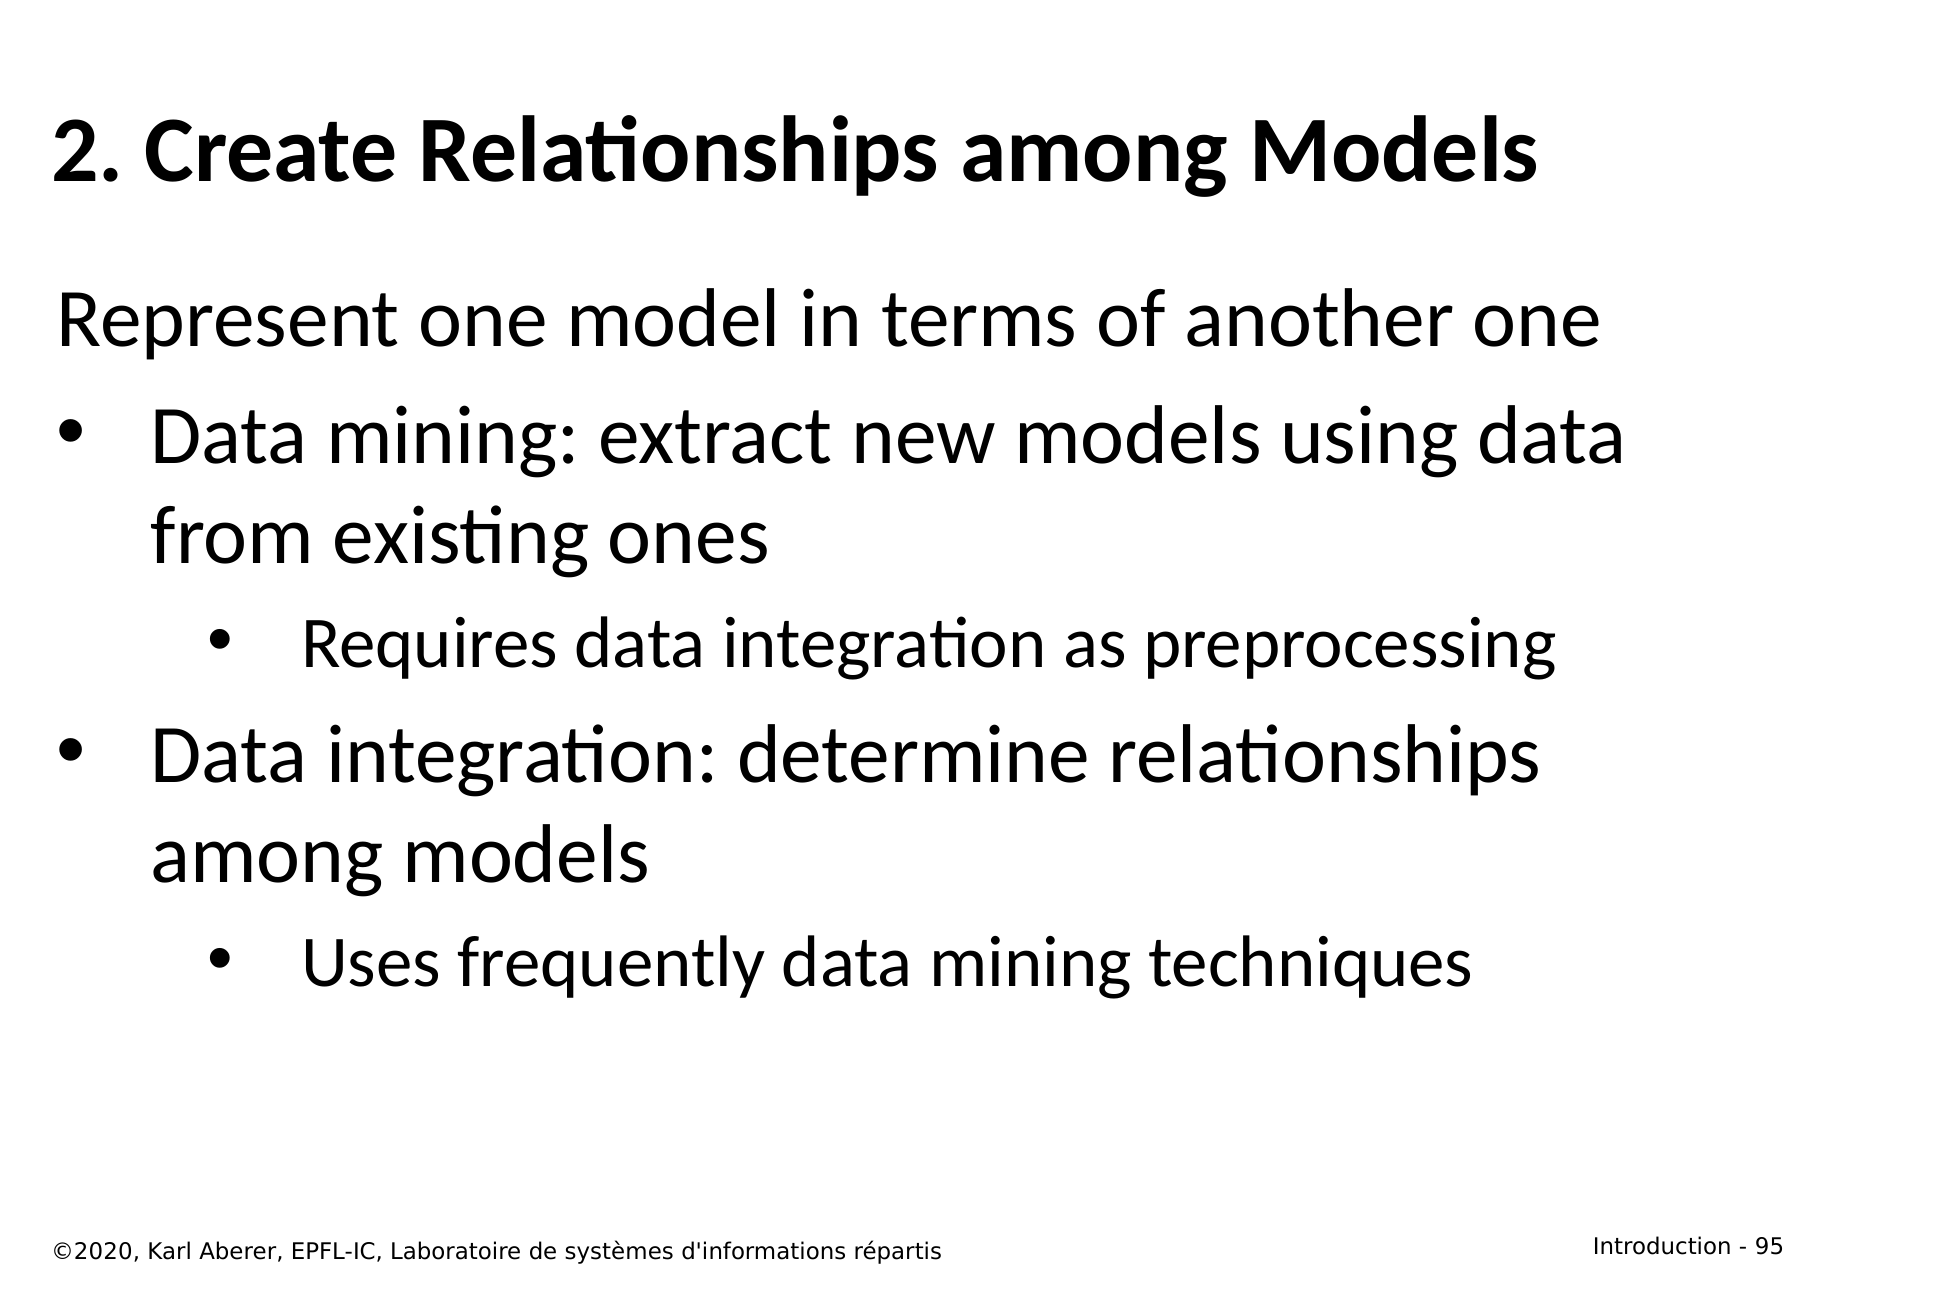

# 2. Create Relationships among Models
Represent one model in terms of another one
Data mining: extract new models using data from existing ones
Requires data integration as preprocessing
Data integration: determine relationships among models
Uses frequently data mining techniques
©2020, Karl Aberer, EPFL-IC, Laboratoire de systèmes d'informations répartis